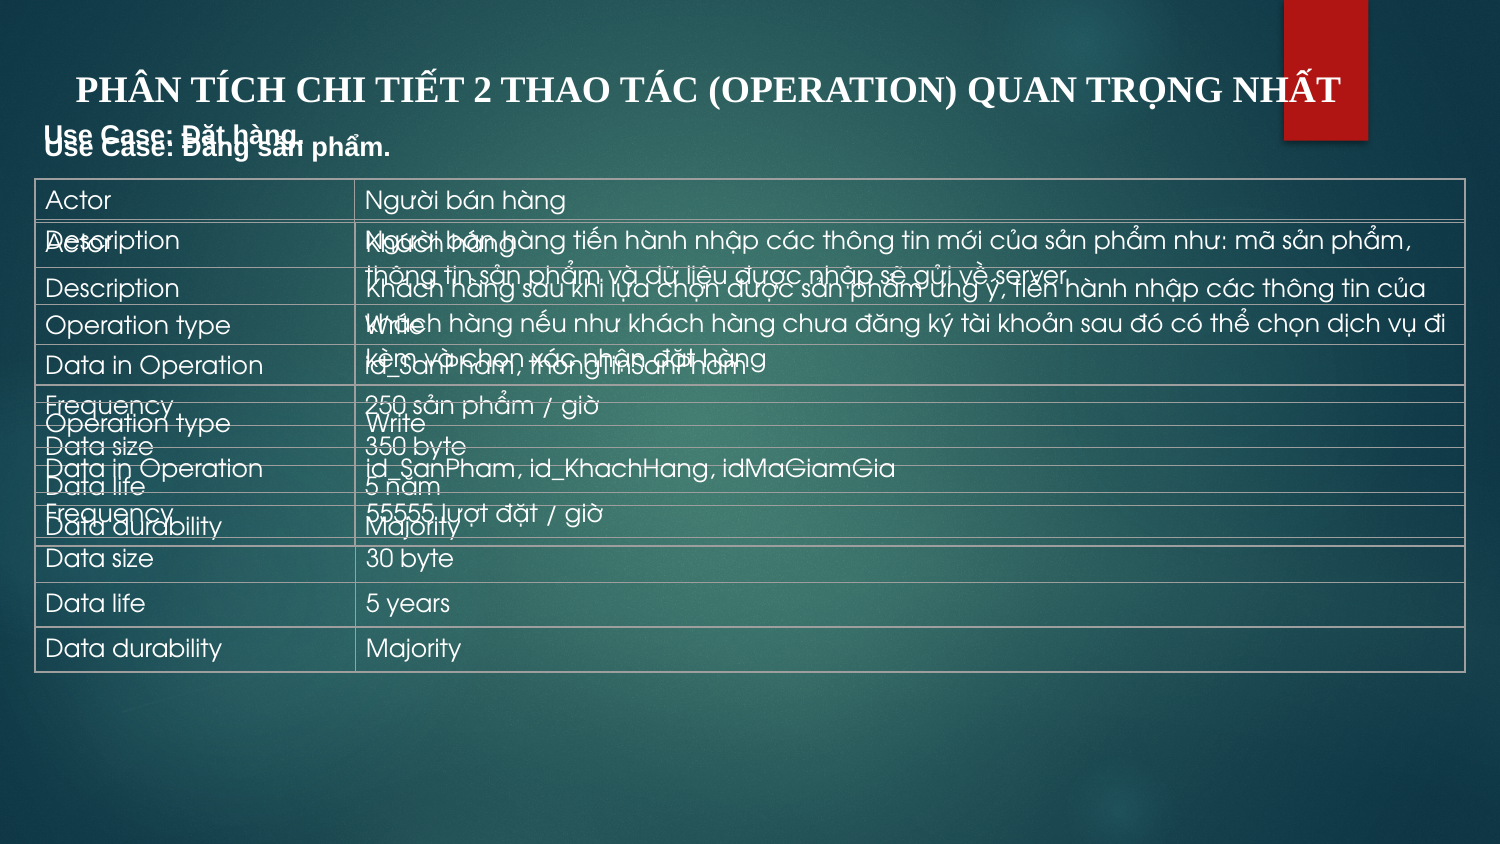

# PHÂN TÍCH CHI TIẾT 2 THAO TÁC (OPERATION) QUAN TRỌNG NHẤT
Use Case: Đặt hàng.
Use Case: Đăng sản phẩm.

| Actor | Người bán hàng |
| --- | --- |
| Description | Người bán hàng tiến hành nhập các thông tin mới của sản phẩm như: mã sản phẩm, thông tin sản phẩm và dữ liệu được nhập sẽ gửi về server |
| Operation type | Write |
| Data in Operation | id\_SanPham, thongTinSanPham |
| Frequency | 250 sản phẩm / giờ |
| Data size | 350 byte |
| Data life | 5 năm |
| Data durability | Majority |
| Actor | Khách hàng |
| --- | --- |
| Description | Khách hàng sau khi lựa chọn được sản phẩm ưng ý, tiến hành nhập các thông tin của khách hàng nếu như khách hàng chưa đăng ký tài khoản sau đó có thể chọn dịch vụ đi kèm và chọn xác nhận đặt hàng |
| Operation type | Write |
| Data in Operation | id\_SanPham, id\_KhachHang, idMaGiamGia |
| Frequency | 55555 lượt đặt / giờ |
| Data size | 30 byte |
| Data life | 5 years |
| Data durability | Majority |